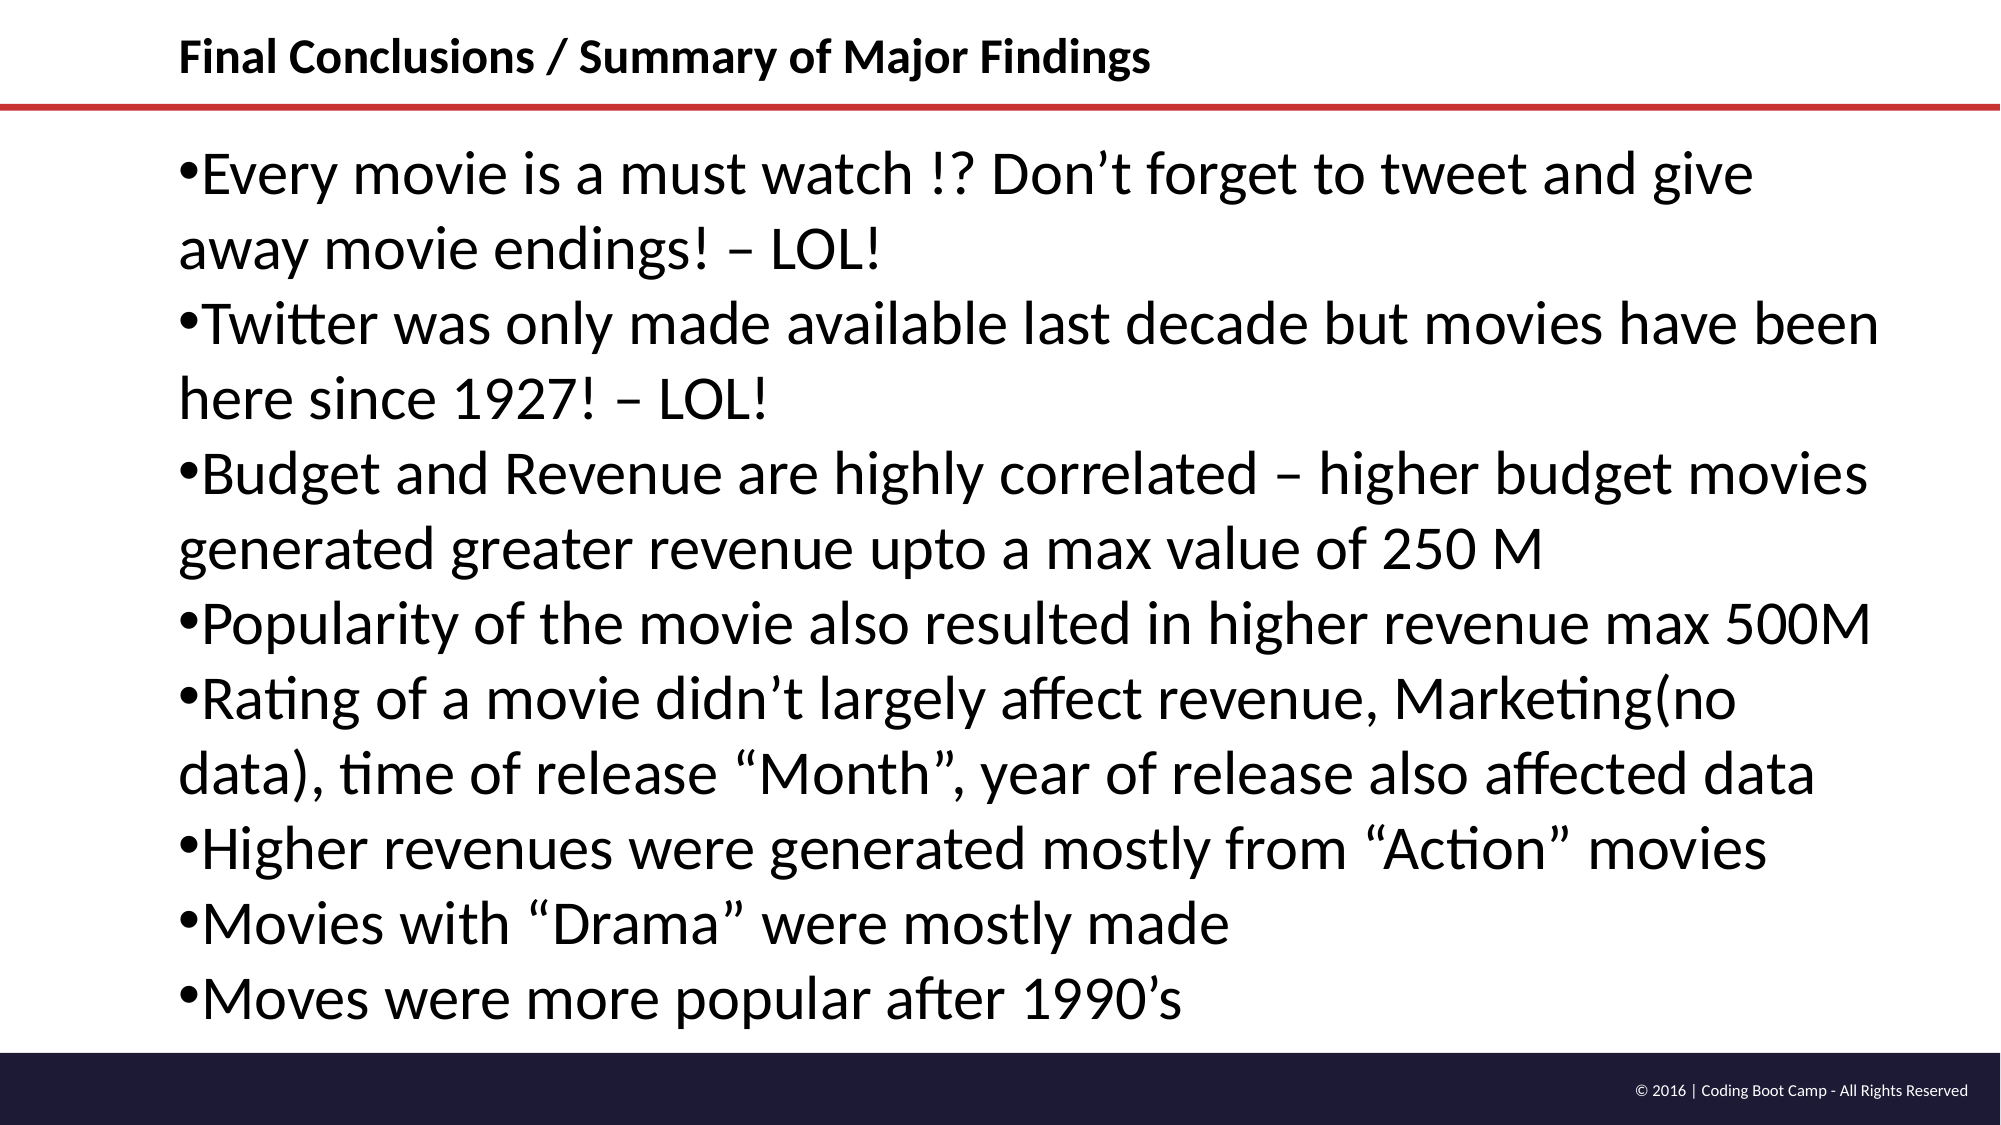

Final Conclusions / Summary of Major Findings
Every movie is a must watch !? Don’t forget to tweet and give away movie endings! – LOL!
Twitter was only made available last decade but movies have been here since 1927! – LOL!
Budget and Revenue are highly correlated – higher budget movies generated greater revenue upto a max value of 250 M
Popularity of the movie also resulted in higher revenue max 500M
Rating of a movie didn’t largely affect revenue, Marketing(no data), time of release “Month”, year of release also affected data
Higher revenues were generated mostly from “Action” movies
Movies with “Drama” were mostly made
Moves were more popular after 1990’s